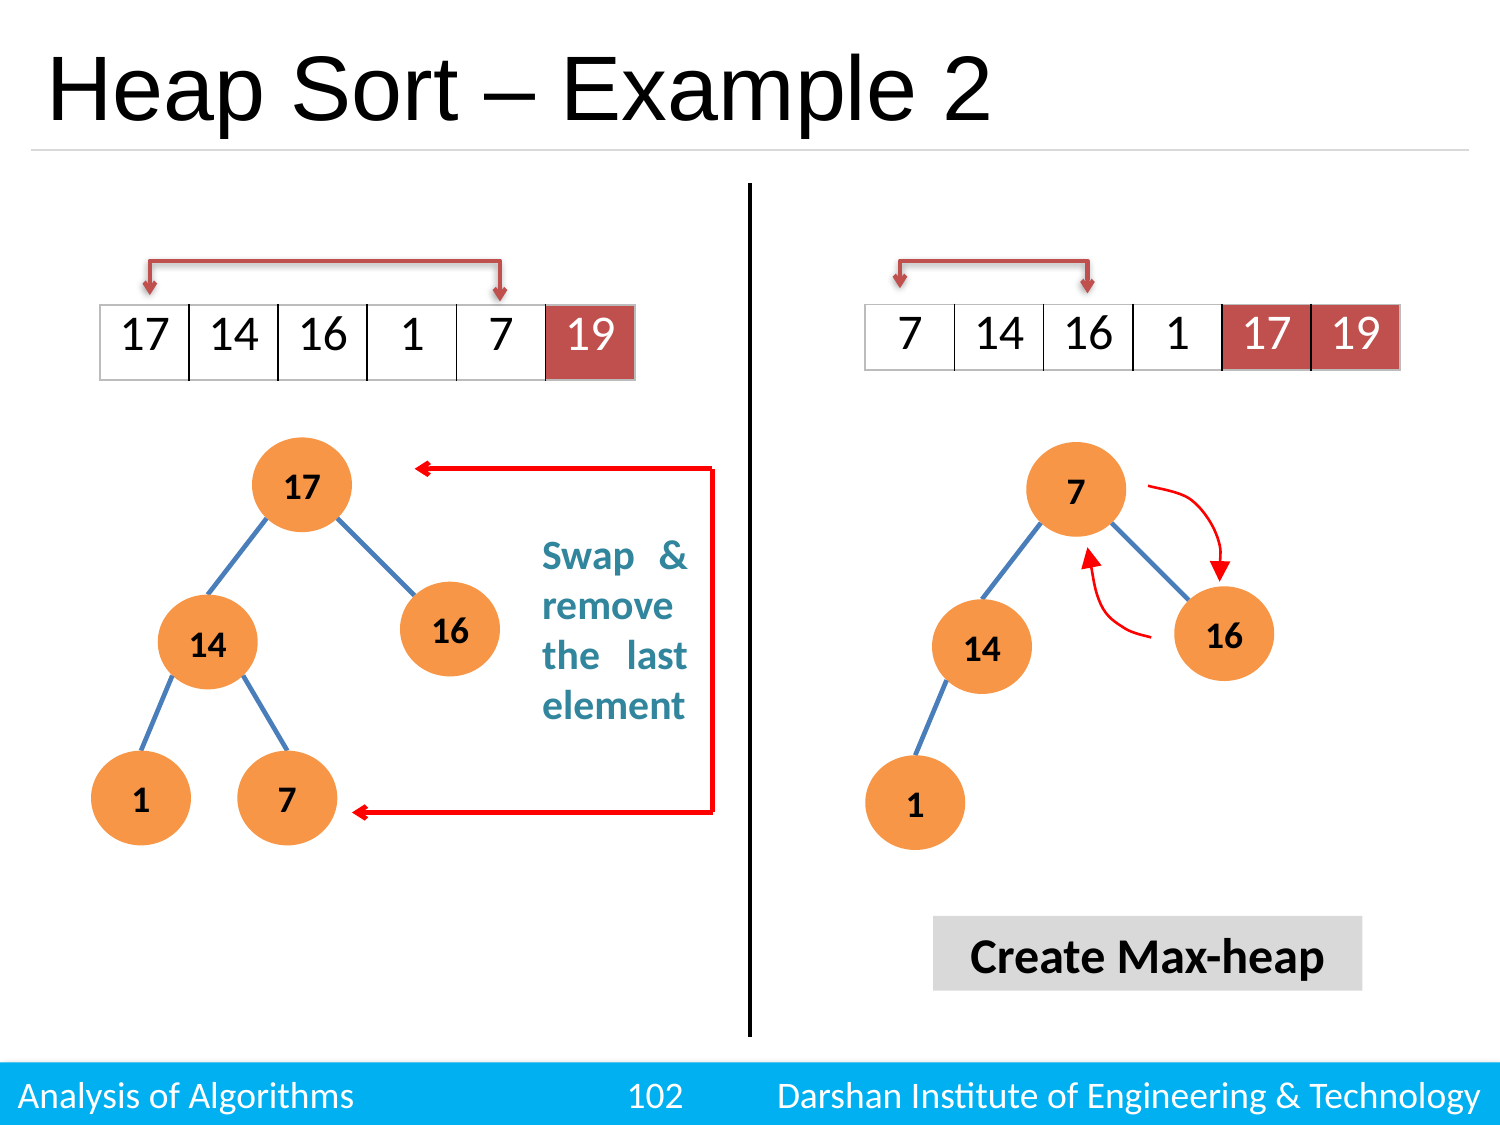

# Heap Sort – Example 2

| 7 | 14 | 16 | 1 | 17 | 19 |
| --- | --- | --- | --- | --- | --- |
| 17 | 14 | 16 | 1 | 7 | 19 |
| --- | --- | --- | --- | --- | --- |
17
16
14
1
7
7
16
14
1

Swap & remove the last element

Create Max-heap